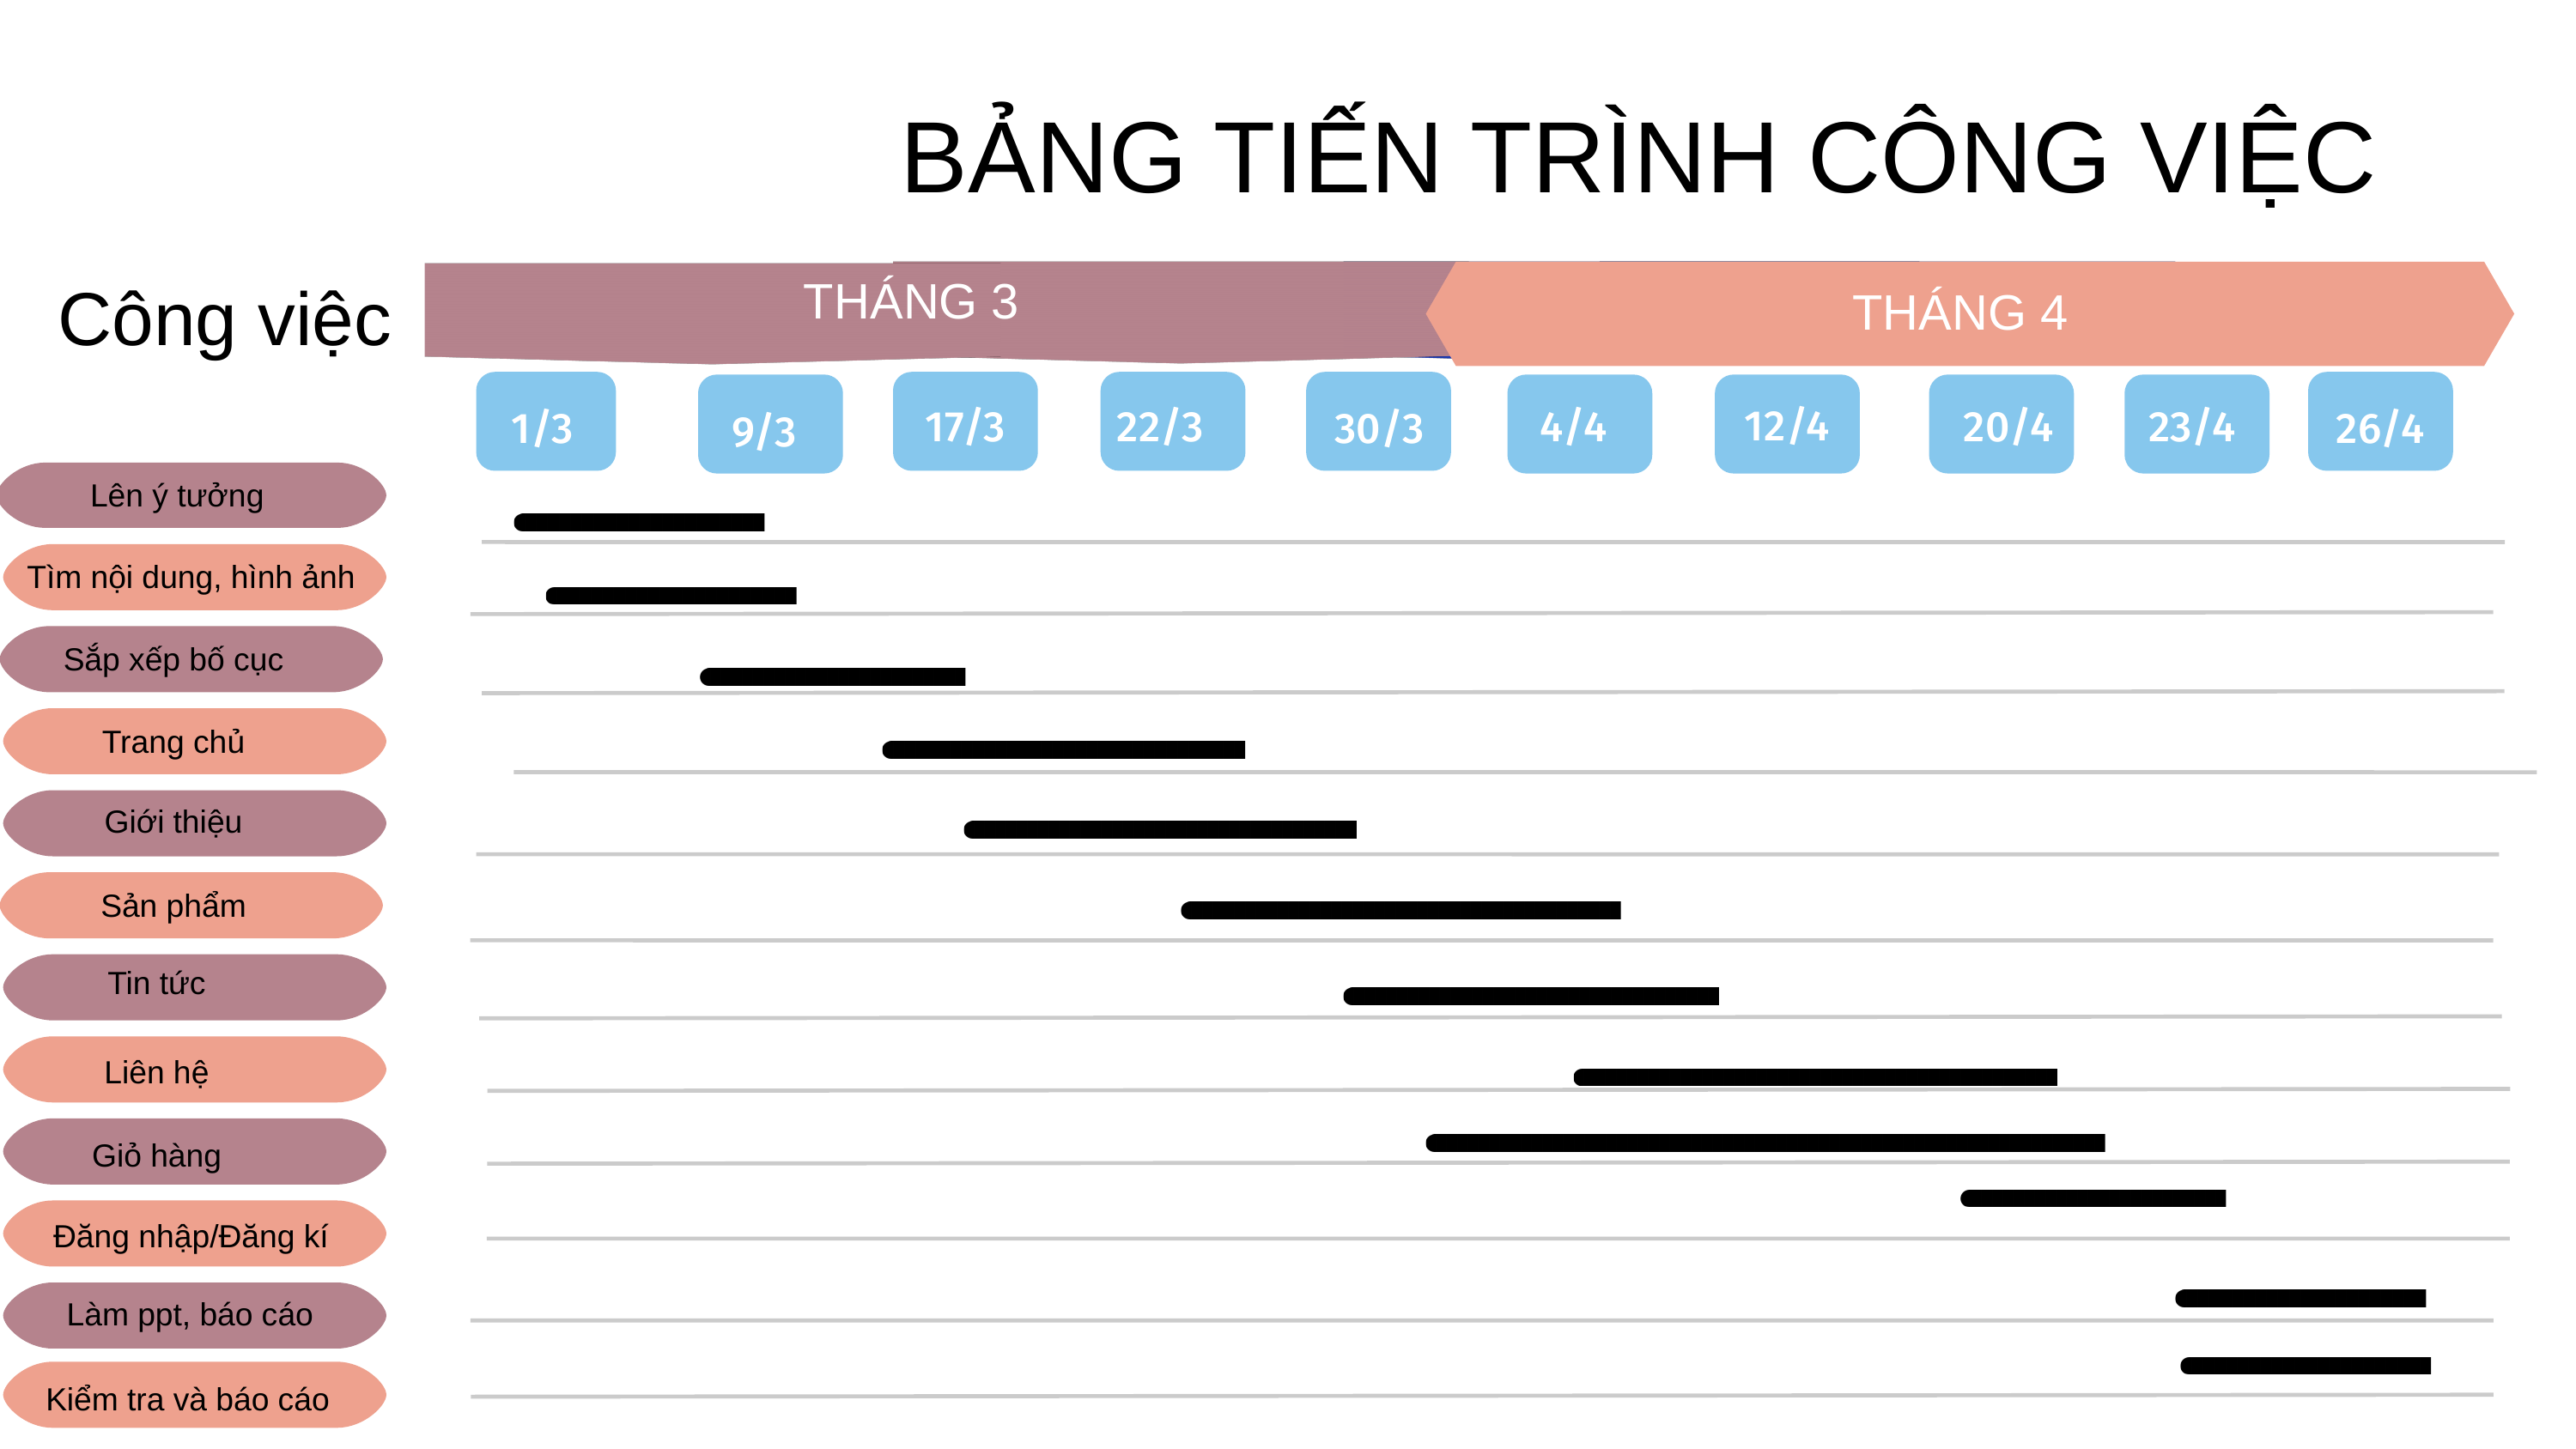

BẢNG TIẾN TRÌNH CÔNG VIỆC

THÁNG 4
THÁNG 3
Công việc
THÁNG 4
T
Quý 3

12/4
17/3
22/3
4/4
20/4
23/4
26/4
1/3
30/3
9/3

Lên ý tưởng

Tìm nội dung, hình ảnh

Sắp xếp bố cục

Trang chủ

Giới thiệu

Sản phẩm

Tin tức

Liên hệ

Giỏ hàng

Đăng nhập/Đăng kí

Làm ppt, báo cáo

Kiểm tra và báo cáo